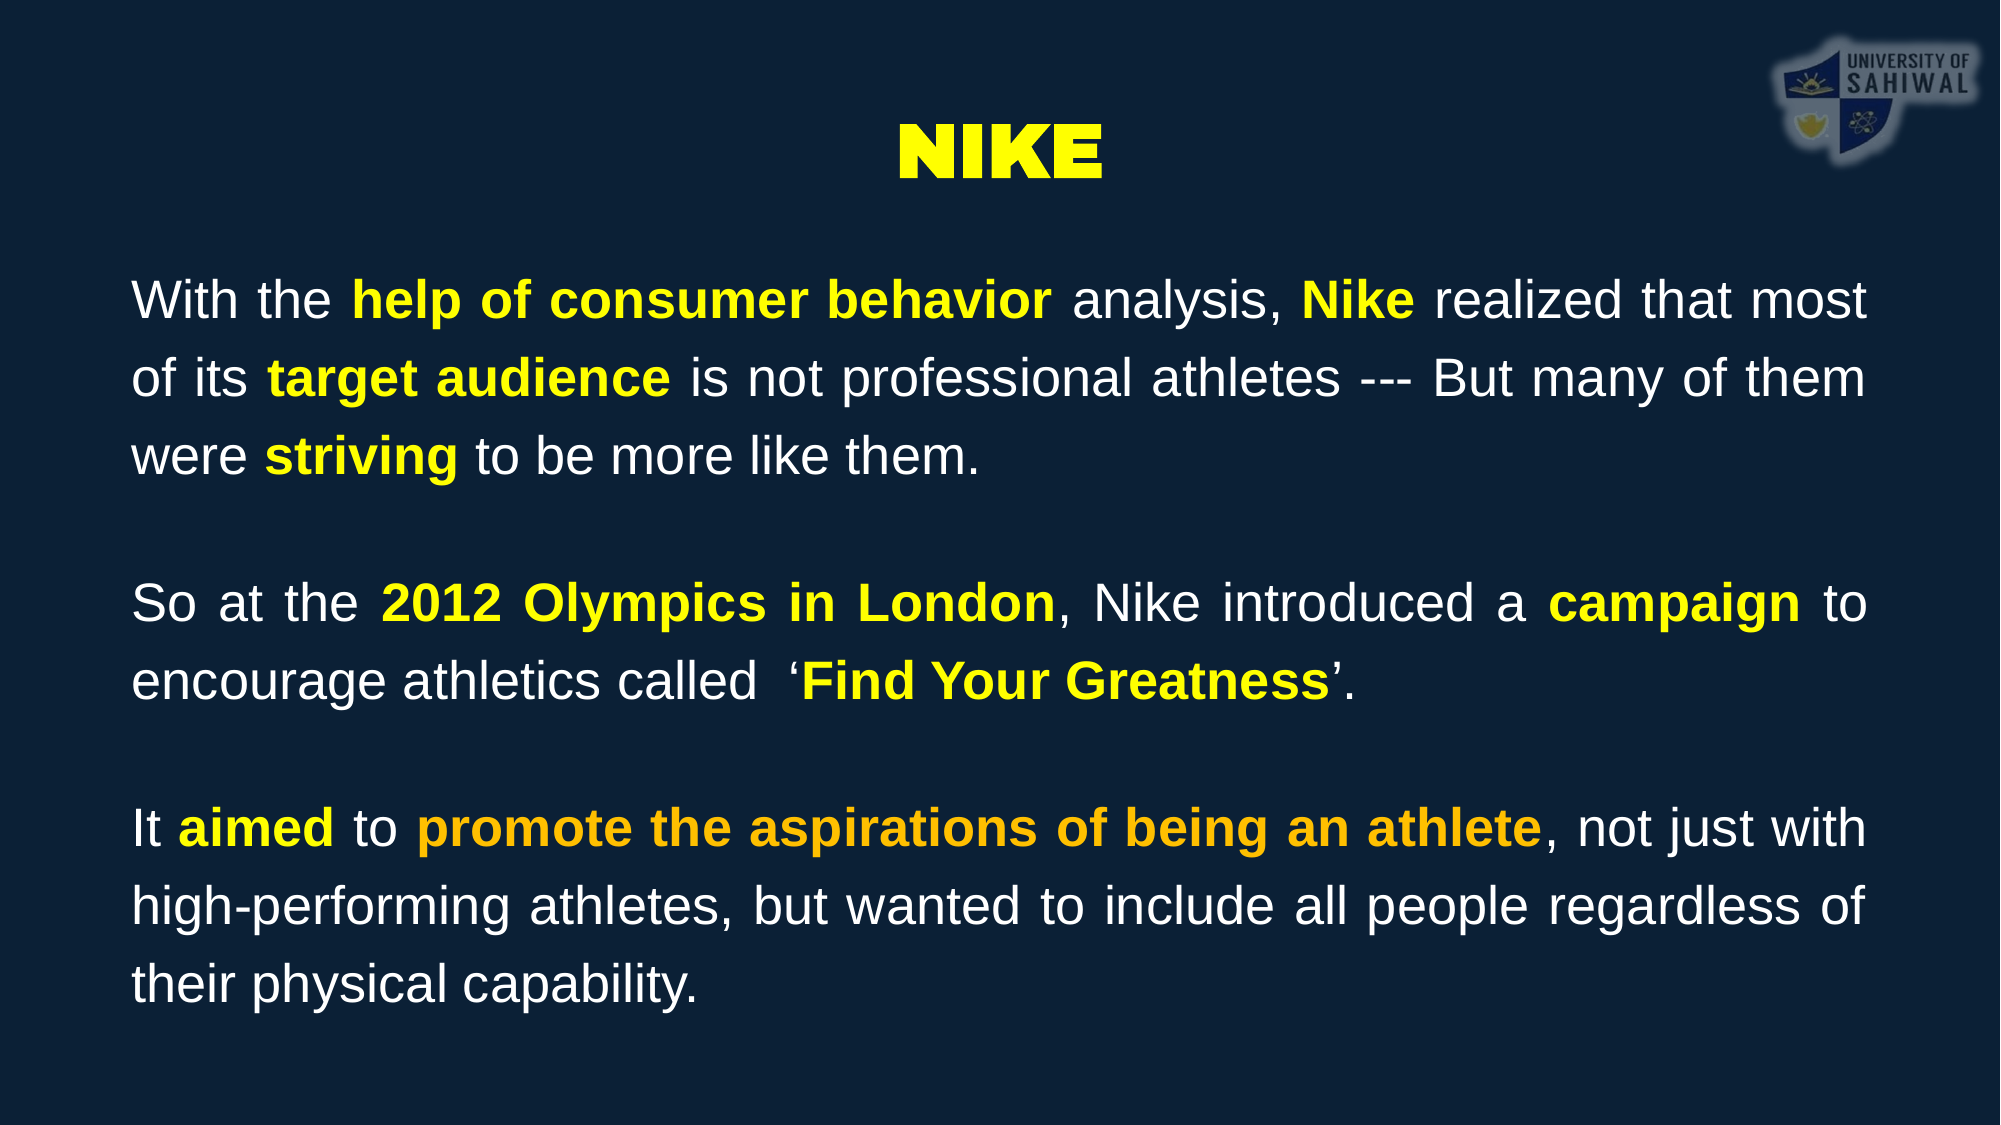

NIKE

With the help of consumer behavior analysis, Nike realized that most of its target audience is not professional athletes --- But many of them were striving to be more like them.

So at the 2012 Olympics in London, Nike introduced a campaign to encourage athletics called  ‘Find Your Greatness’.

It aimed to promote the aspirations of being an athlete, not just with high-performing athletes, but wanted to include all people regardless of their physical capability.